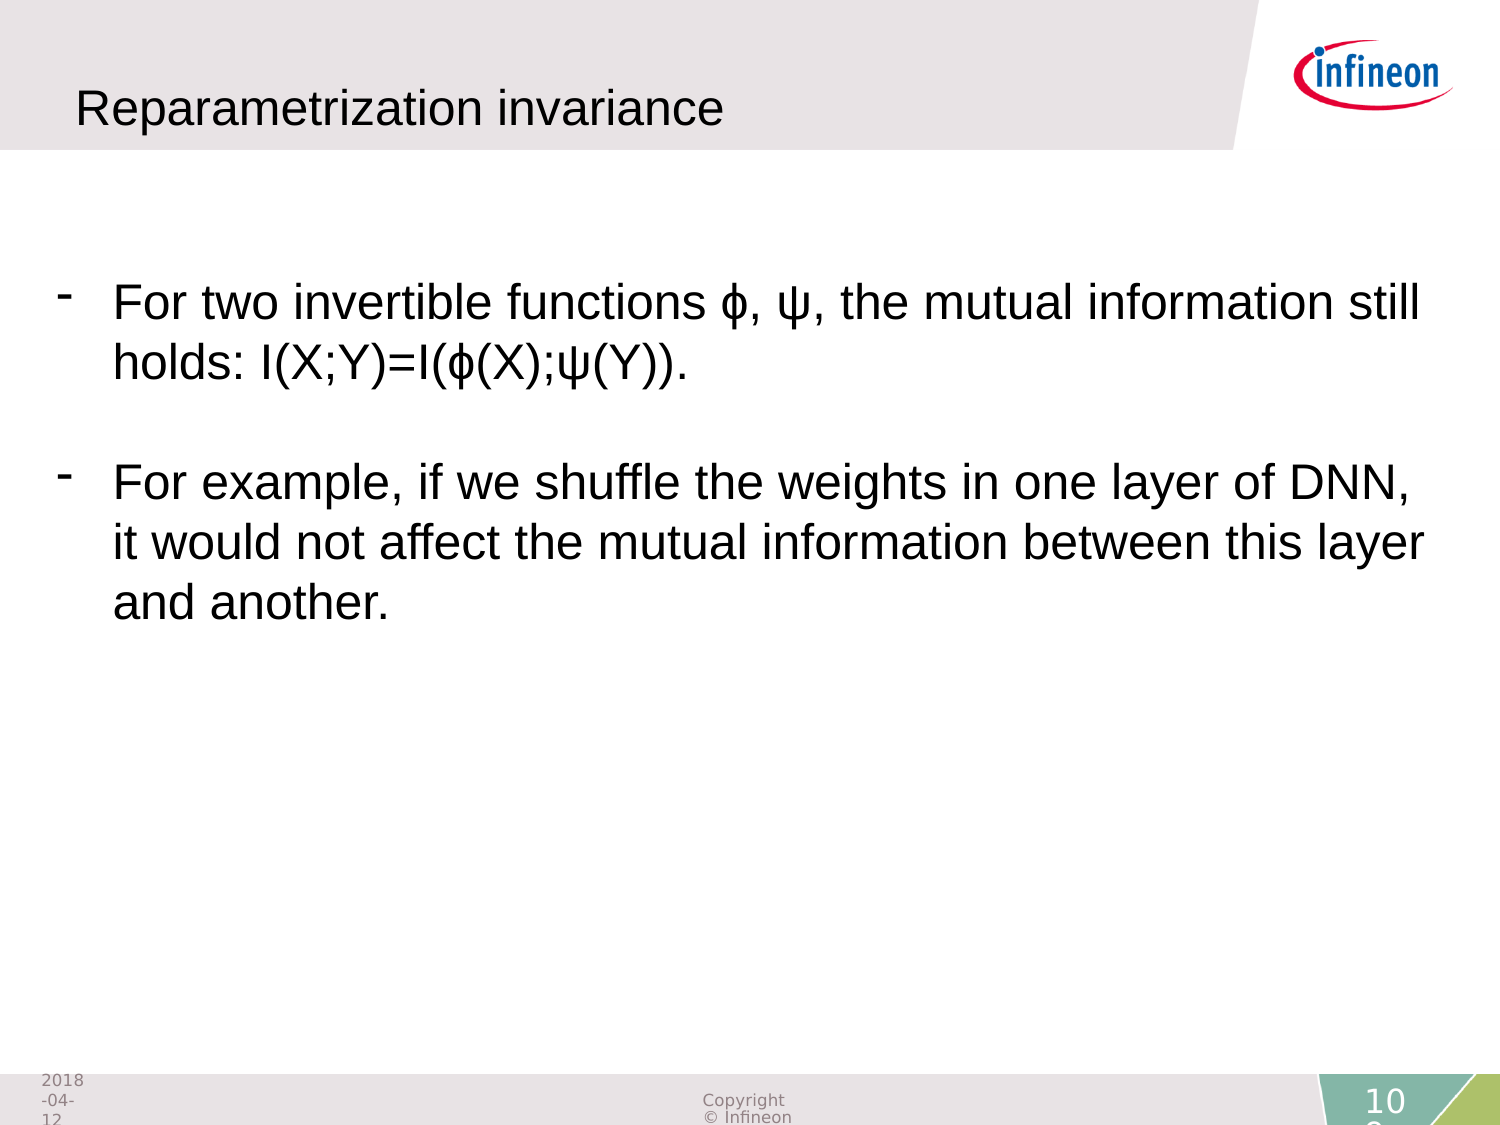

Reparametrization invariance
For two invertible functions ϕ, ψ, the mutual information still holds: I(X;Y)=I(ϕ(X);ψ(Y)).

For example, if we shuffle the weights in one layer of DNN, it would not affect the mutual information between this layer and another.

2018-04-12
Copyright © Infineon Technologies AG 2018. All rights reserved.
109